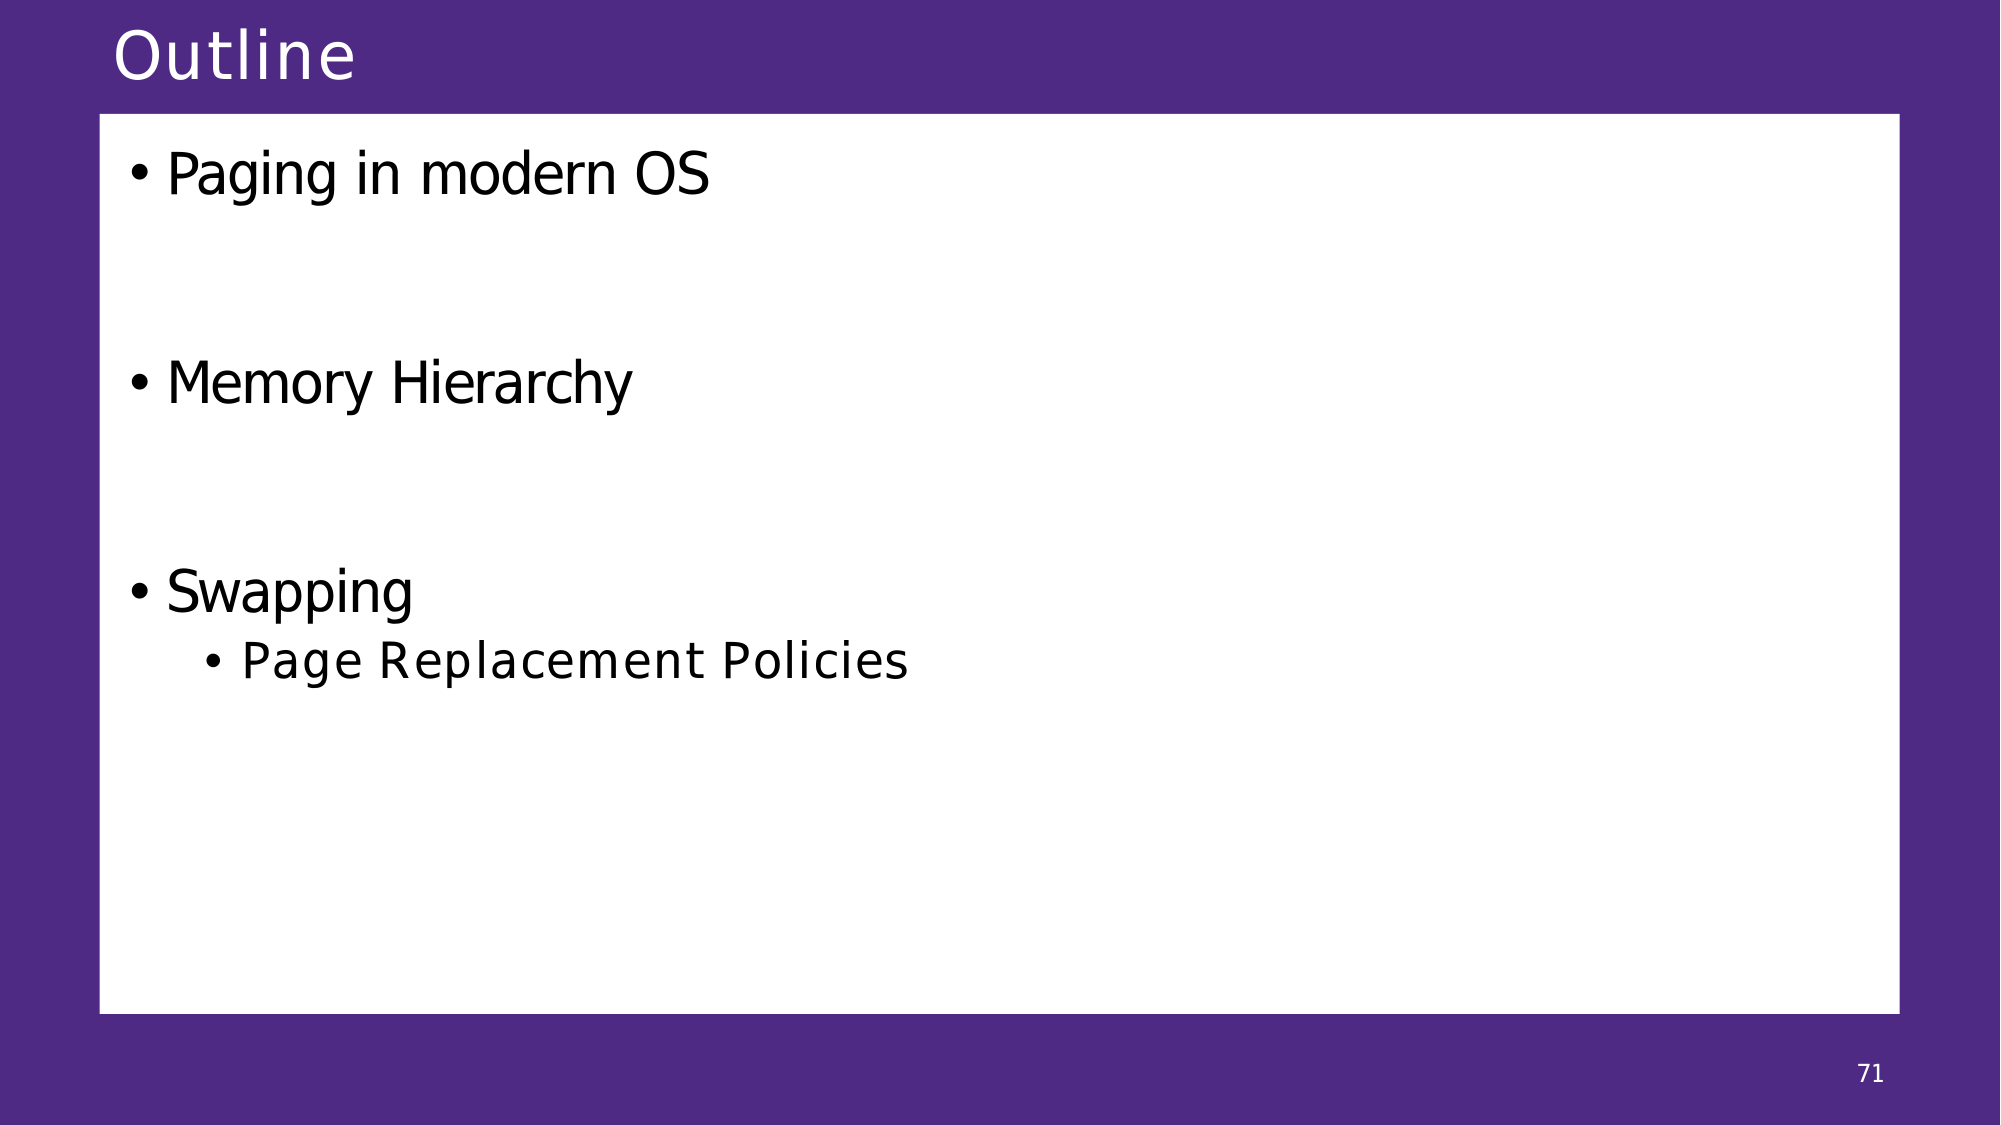

# Outline
Paging in modern OS

Memory Hierarchy

Swapping
Page Replacement Policies
71